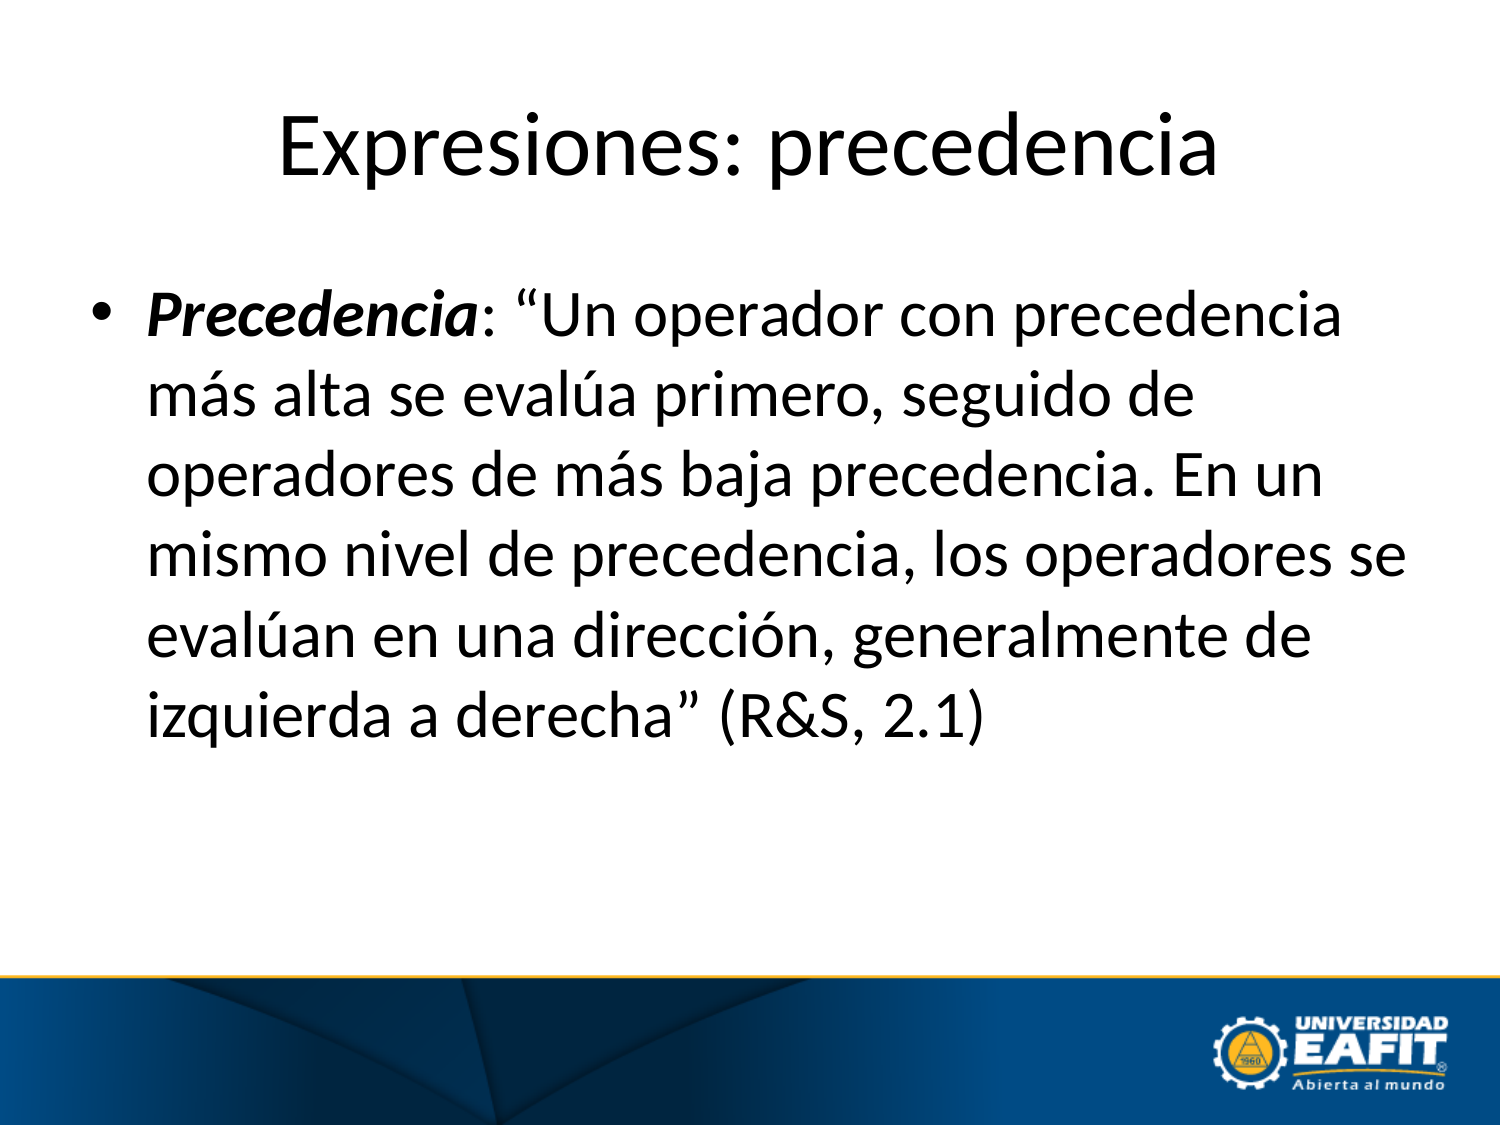

# Expresiones: precedencia
Precedencia: “Un operador con precedencia más alta se evalúa primero, seguido de operadores de más baja precedencia. En un mismo nivel de precedencia, los operadores se evalúan en una dirección, generalmente de izquierda a derecha” (R&S, 2.1)